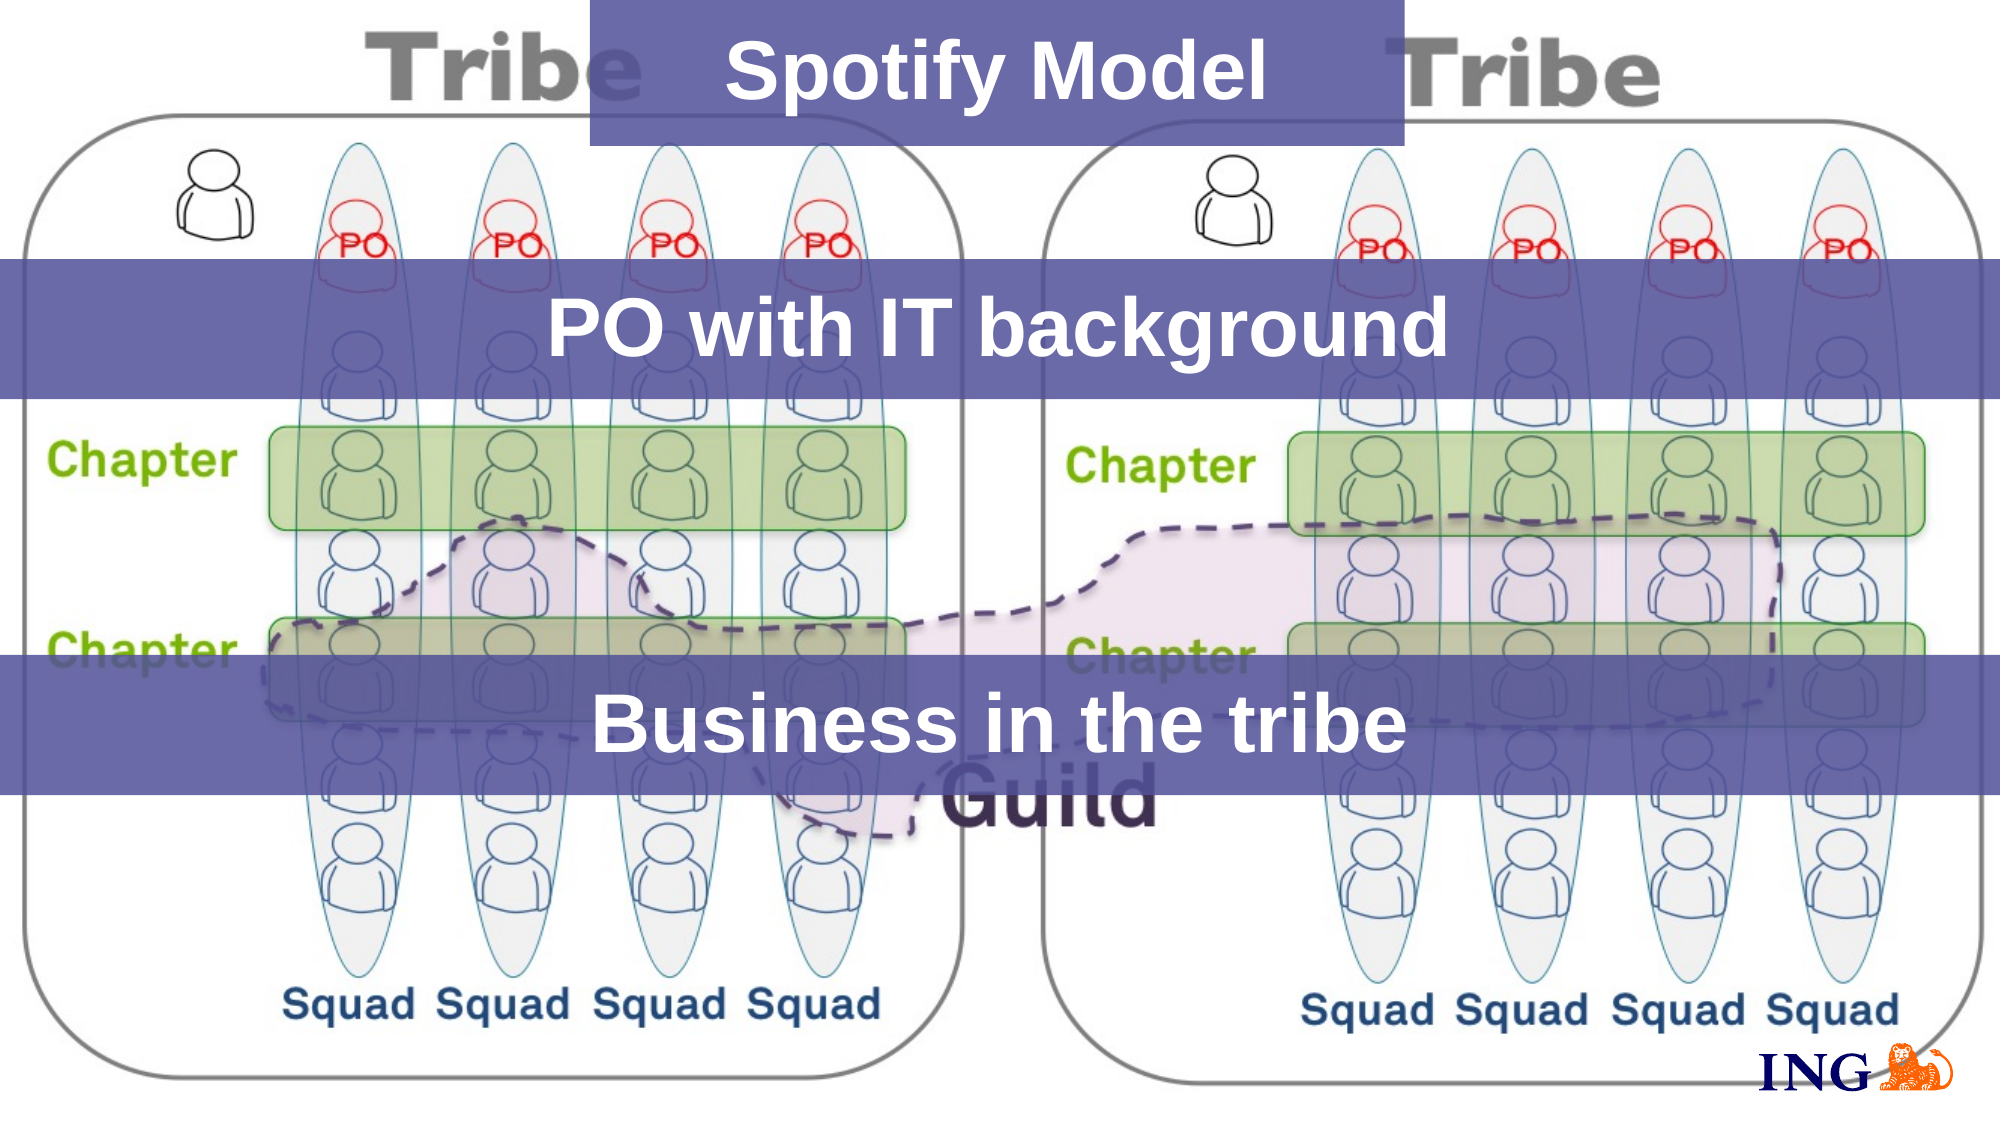

Spotify Model
PO with IT background
Business in the tribe